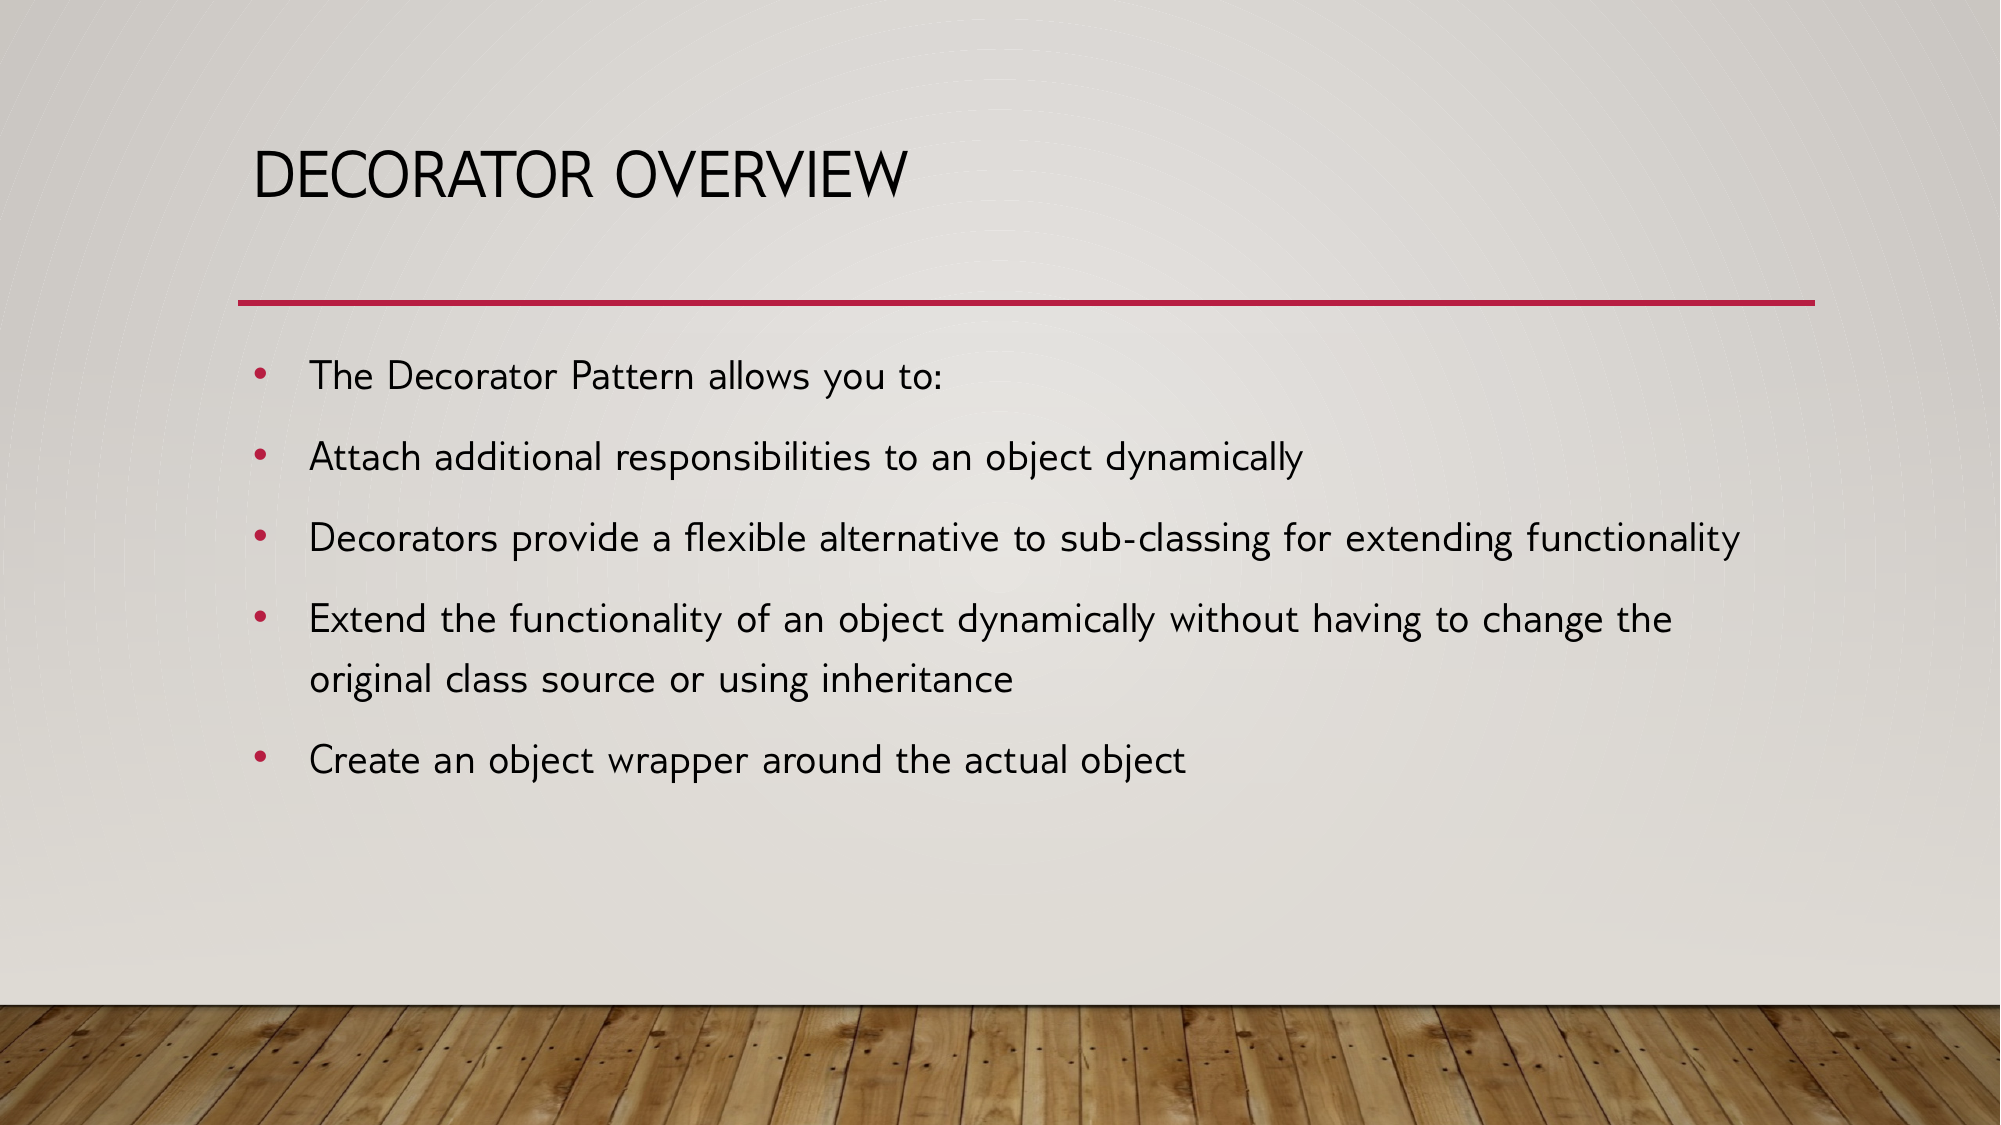

# Decorator Overview
The Decorator Pattern allows you to:
Attach additional responsibilities to an object dynamically
Decorators provide a flexible alternative to sub-classing for extending functionality
Extend the functionality of an object dynamically without having to change the original class source or using inheritance
Create an object wrapper around the actual object